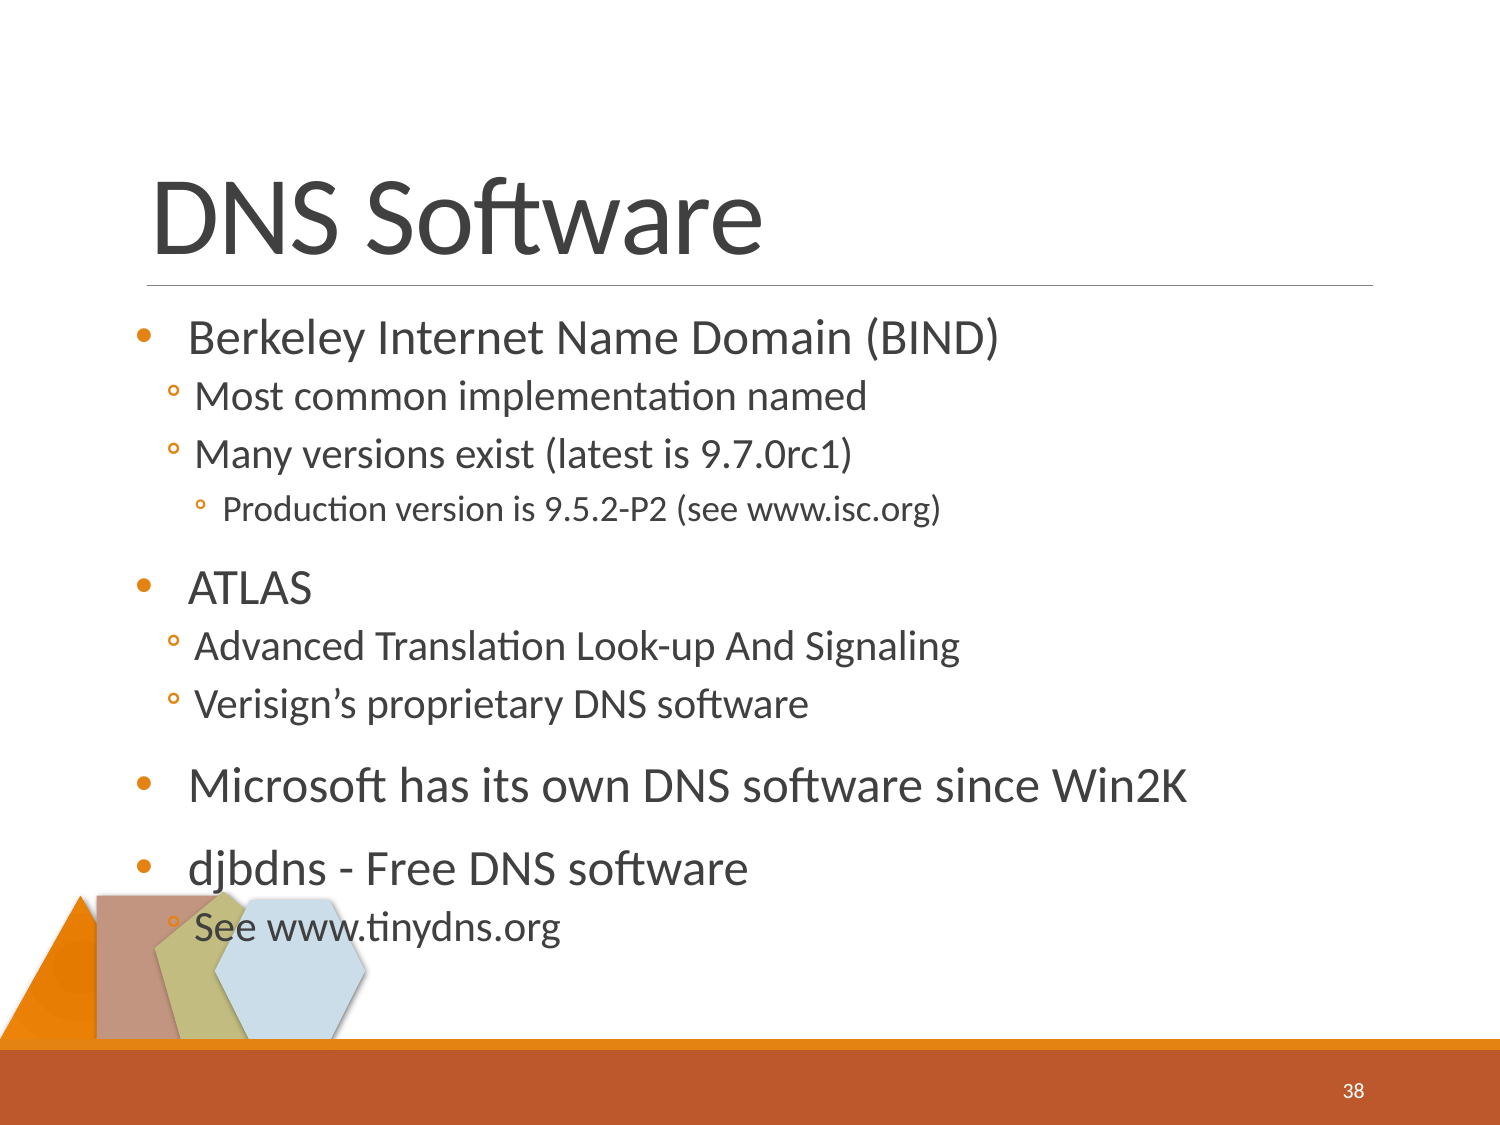

# DNS Software
Berkeley Internet Name Domain (BIND)
Most common implementation named
Many versions exist (latest is 9.7.0rc1)
Production version is 9.5.2-P2 (see www.isc.org)
ATLAS
Advanced Translation Look-up And Signaling
Verisign’s proprietary DNS software
Microsoft has its own DNS software since Win2K
djbdns - Free DNS software
See www.tinydns.org
38